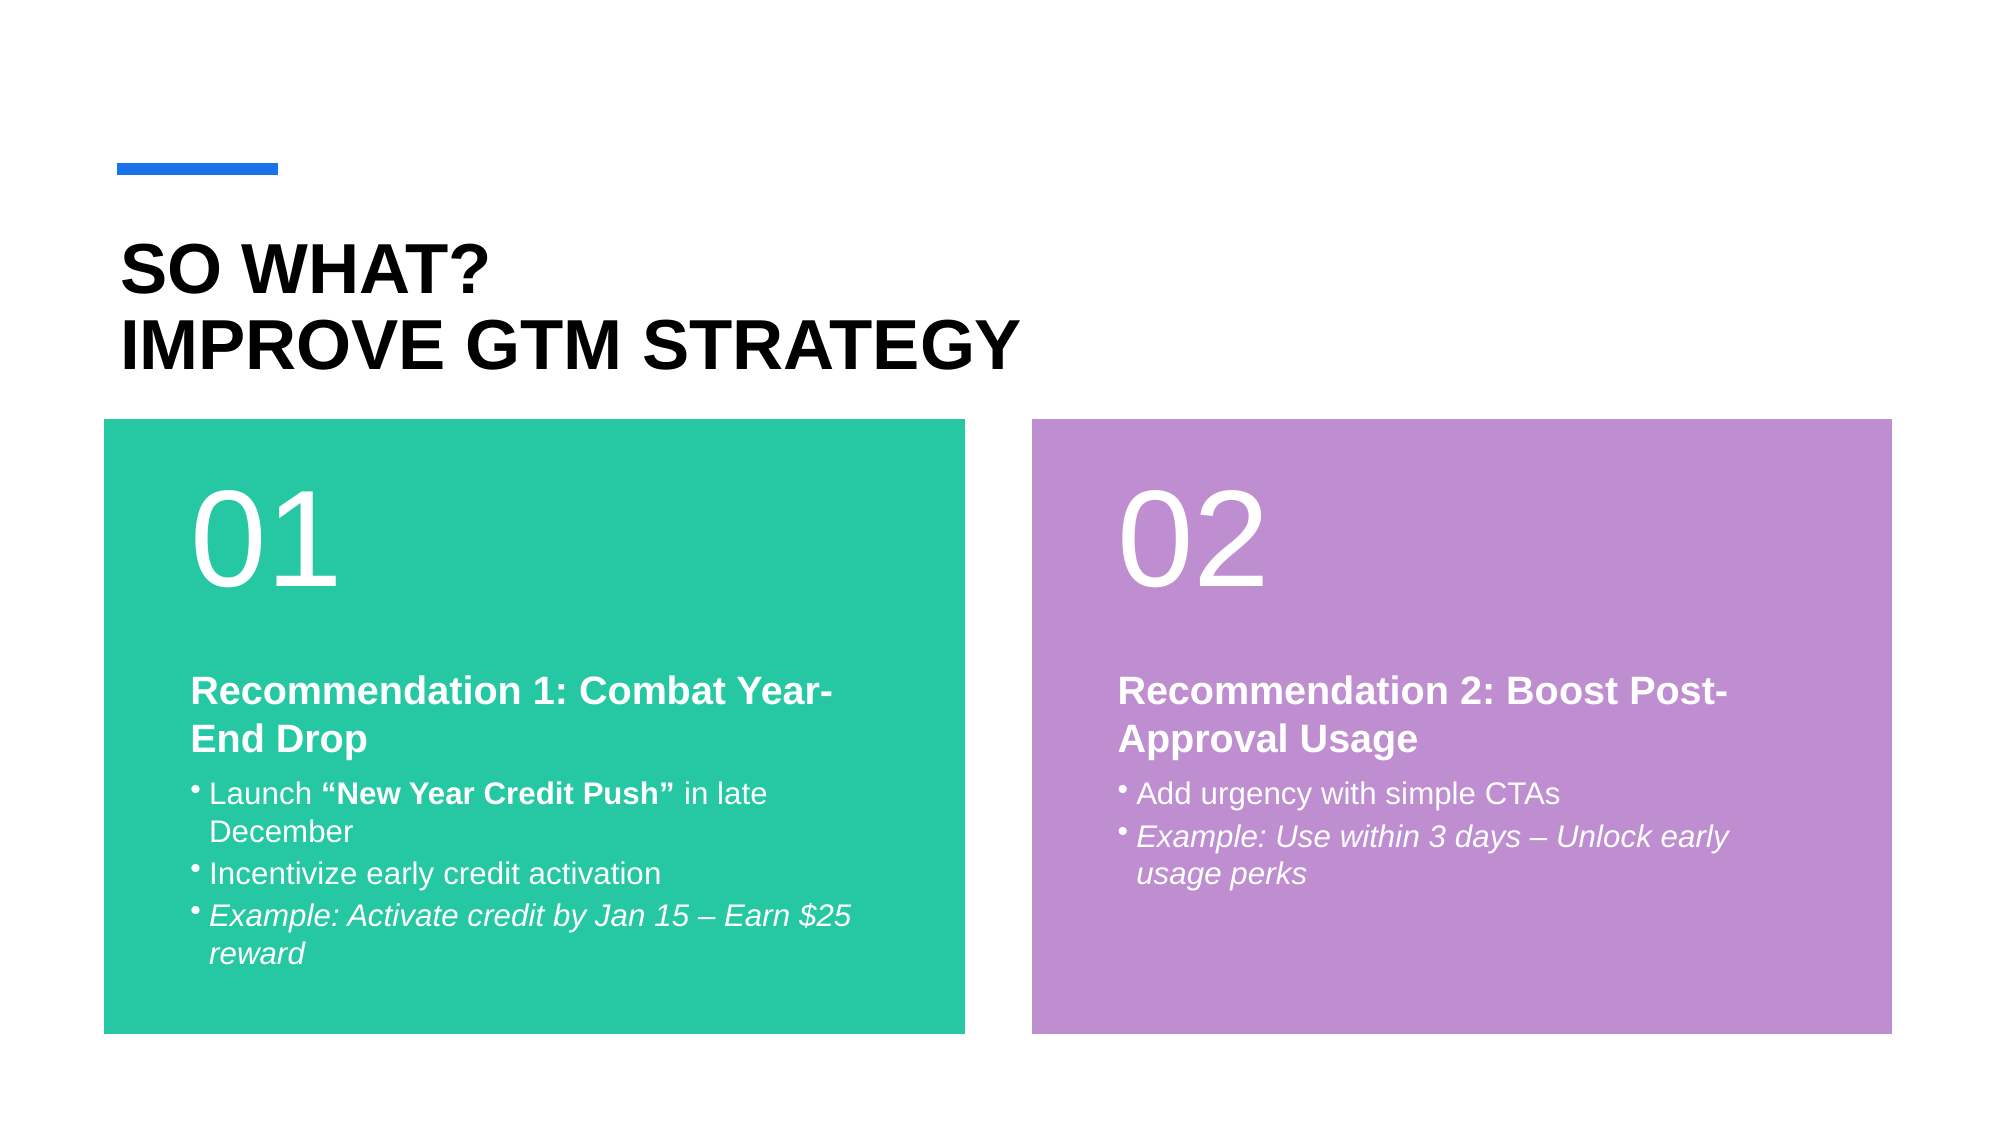

# SO WHAT? IMPROVE GTM STRATEGY
Recommendation 1: Combat Year-End Drop
Launch “New Year Credit Push” in late December
Incentivize early credit activation
Example: Activate credit by Jan 15 – Earn $25 reward
01
Recommendation 2: Boost Post-Approval Usage
Add urgency with simple CTAs
Example: Use within 3 days – Unlock early usage perks
02